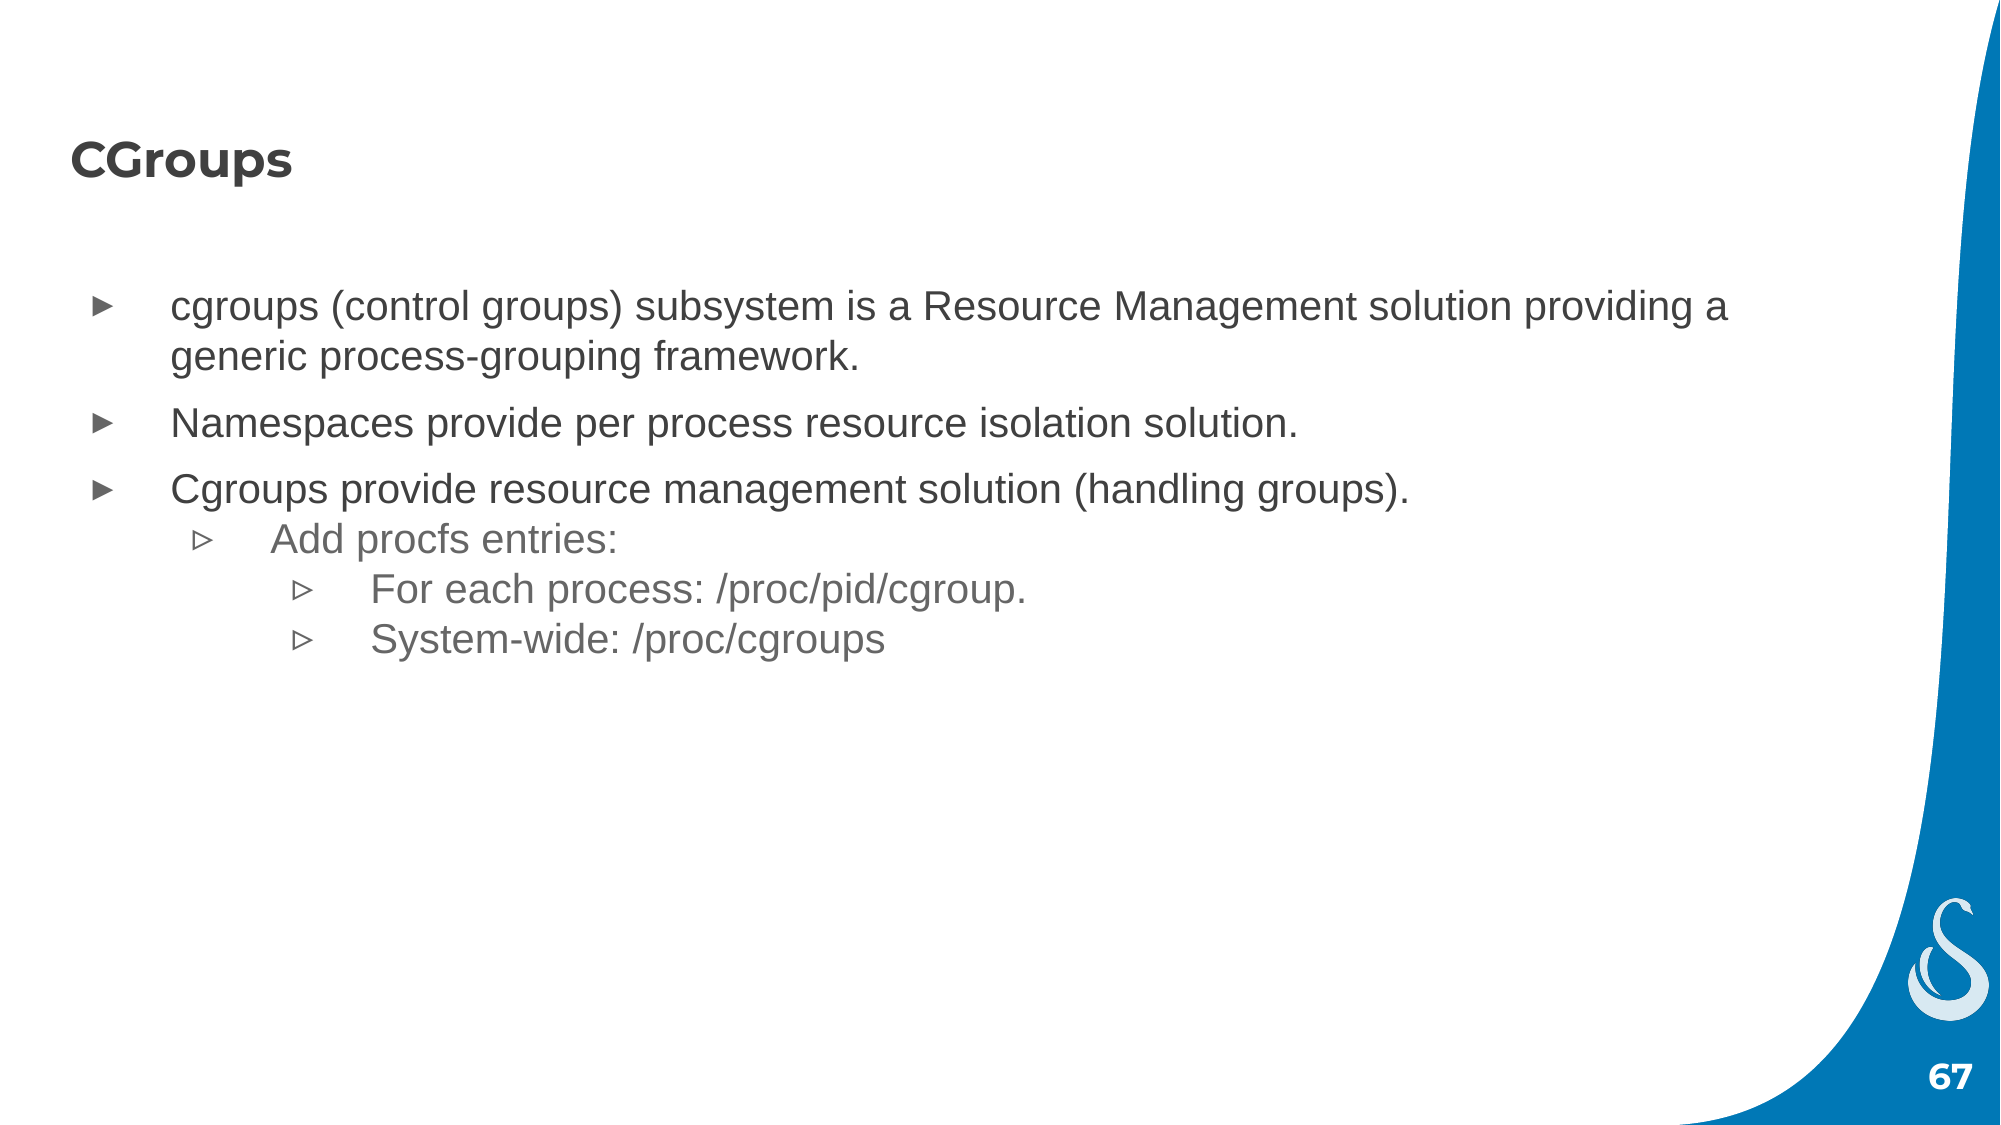

# CGroups
cgroups (control groups) subsystem is a Resource Management solution providing a generic process-grouping framework.
Namespaces provide per process resource isolation solution.
Cgroups provide resource management solution (handling groups).
Add procfs entries:
For each process: /proc/pid/cgroup.
System-wide: /proc/cgroups
67